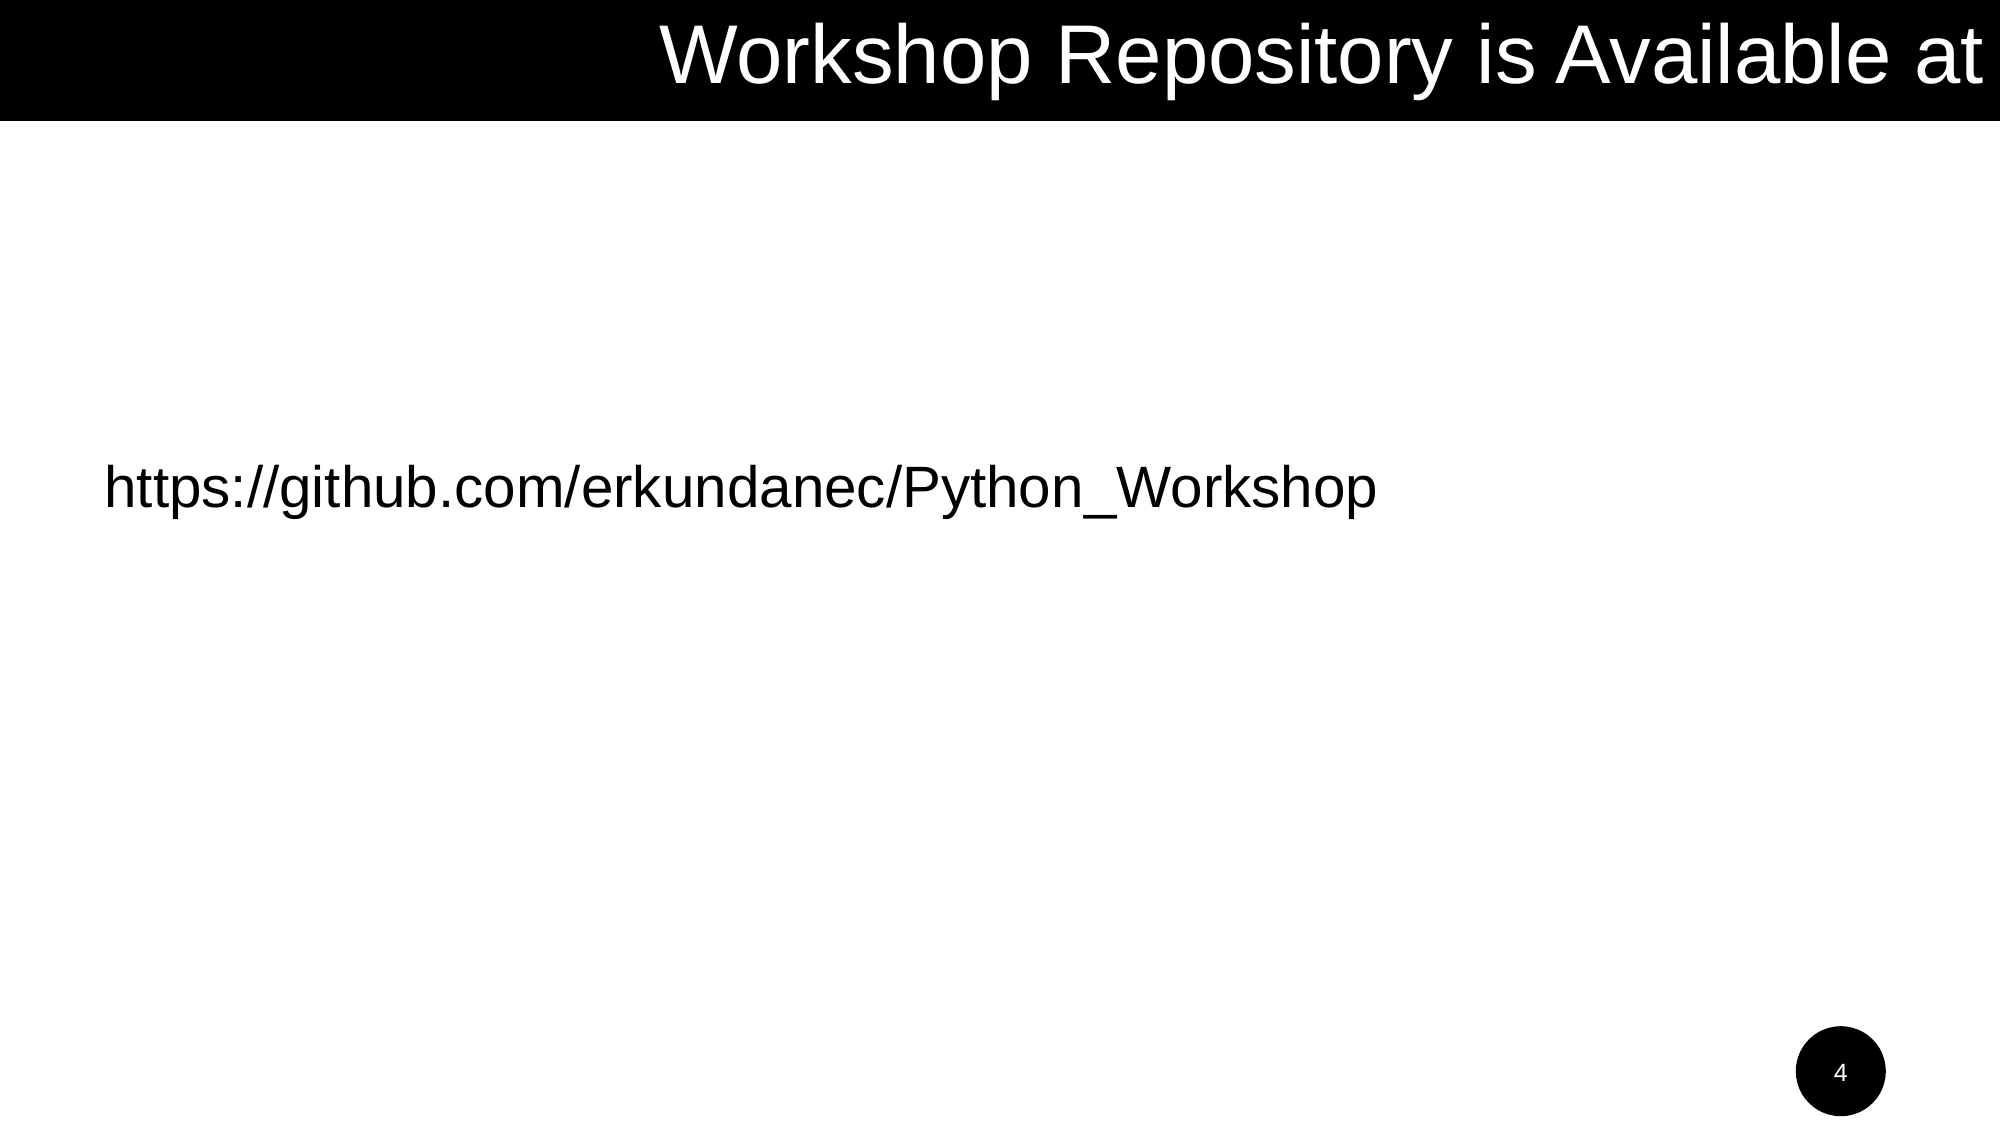

Workshop Repository is Available at
https://github.com/erkundanec/Python_Workshop
4